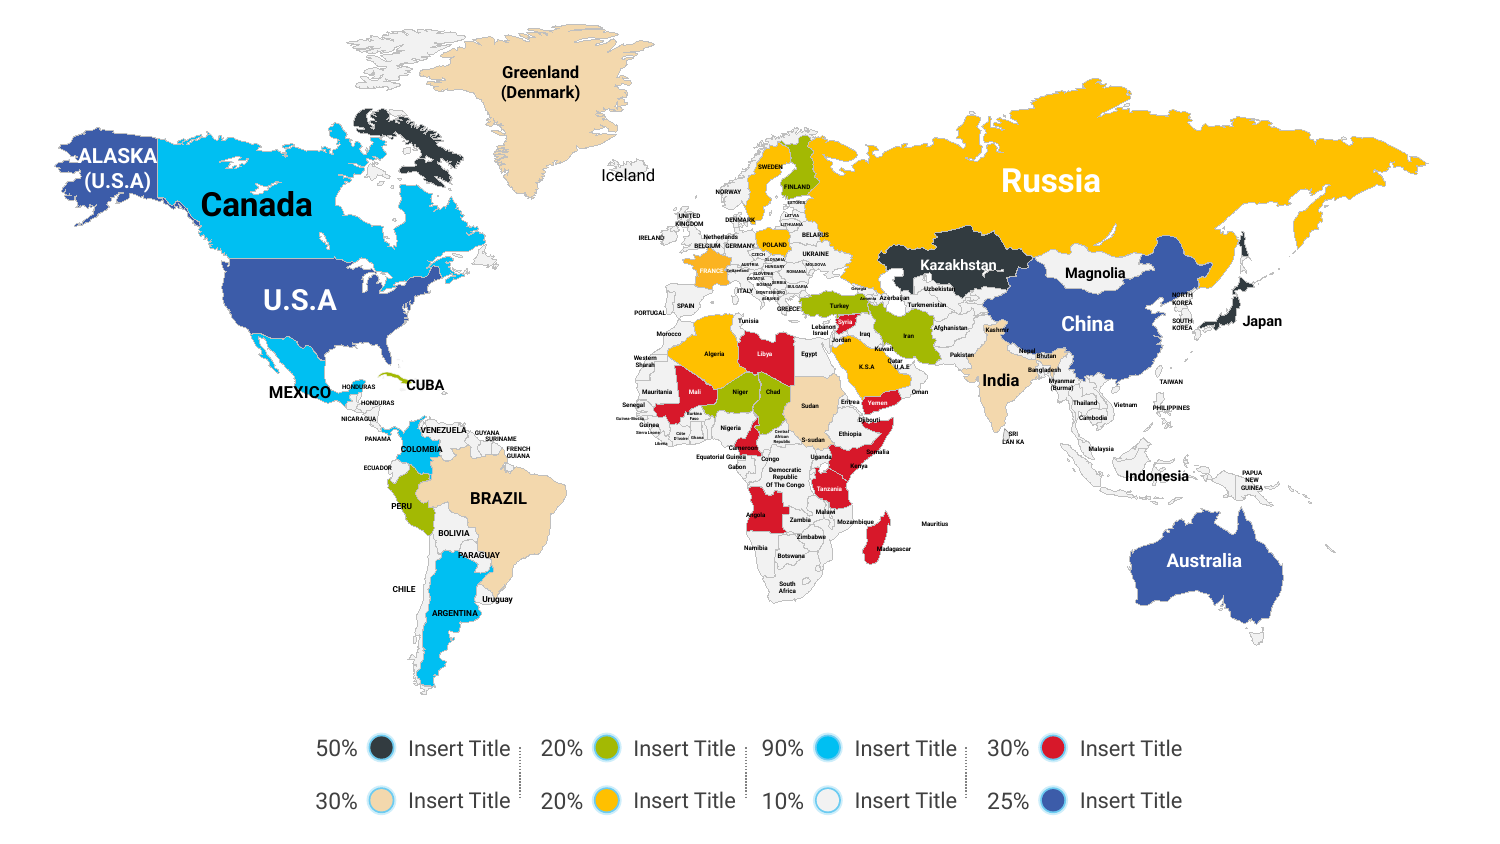

Greenland
(Denmark)
ALASKA (U.S.A)
Russia
SWEDEN
Iceland
Canada
FINLAND
NORWAY
ESTONIA
UNITED
KINGDOM
LATVIA
DENMARK
LITHUANIA
BELARUS
Netherlands
IRELAND
POLAND
GERMANY
BELGIUM
UKRAINE
CZECH
Kazakhstan
SLOVAKIA
AUSTRIA
MOLDOVA
Magnolia
HUNGARY
FRANCE
Switzerland
ROMANIA
SLOVENIA
CROATIA
SERBIA
U.S.A
BOSNIA
BULGARIA
Uzbekistan
Georgia
ITALY
MONTENEGRO
NORTH
KOREA
Azerbaijan
ALBANIA
Armenia
Turkmenistan
SPAIN
Turkey
GREECE
PORTUGAL
China
Japan
SOUTH
KOREA
Tunisia
Syria
Lebanon
Afghanistan
Kashmir
Israel
Iraq
Morocco
Iran
Jordan
Kuwait
Nepal
Algeria
Libya
Egypt
Pakistan
Bhutan
Western
Sharah
Qatar
U.A.E
K.S.A
Bangladesh
India
CUBA
Myanmar
(Burma)
TAIWAN
MEXICO
HONDURAS
Mauritania
Mali
Niger
Chad
Oman
Eritrea
Yemen
HONDURAS
Thailand
Vietnam
Senegal
Sudan
PHILIPPINES
Burkina
Faso
Cambodia
NICARAGUA
Djibouti
Guinea-Bissau
Guinea
Nigeria
VENEZUELA
GUYANA
Central
African
Republic
Ethiopia
SRI
LAN KA
Sierra Leone
Côte
D’ivoire
PANAMA
Ghana
SURINAME
S-sudan
Liberia
Cameroon
COLOMBIA
Malaysia
FRENCH
GUIANA
Somalia
Equatorial Guinea
Uganda
Congo
Kenya
Gabon
ECUADOR
Democratic
Republic
Of The Congo
Indonesia
PAPUA
NEW
GUINEA
Tanzania
BRAZIL
PERU
Malawi
Angola
Zambia
Mozambique
Mauritius
BOLIVIA
Zimbabwe
Namibia
Madagascar
Australia
PARAGUAY
Botswana
South
Africa
CHILE
Uruguay
ARGENTINA

50%
20%
90%
30%
Insert Title
Insert Title
Insert Title
Insert Title

30%
20%
10%
25%
Insert Title
Insert Title
Insert Title
Insert Title